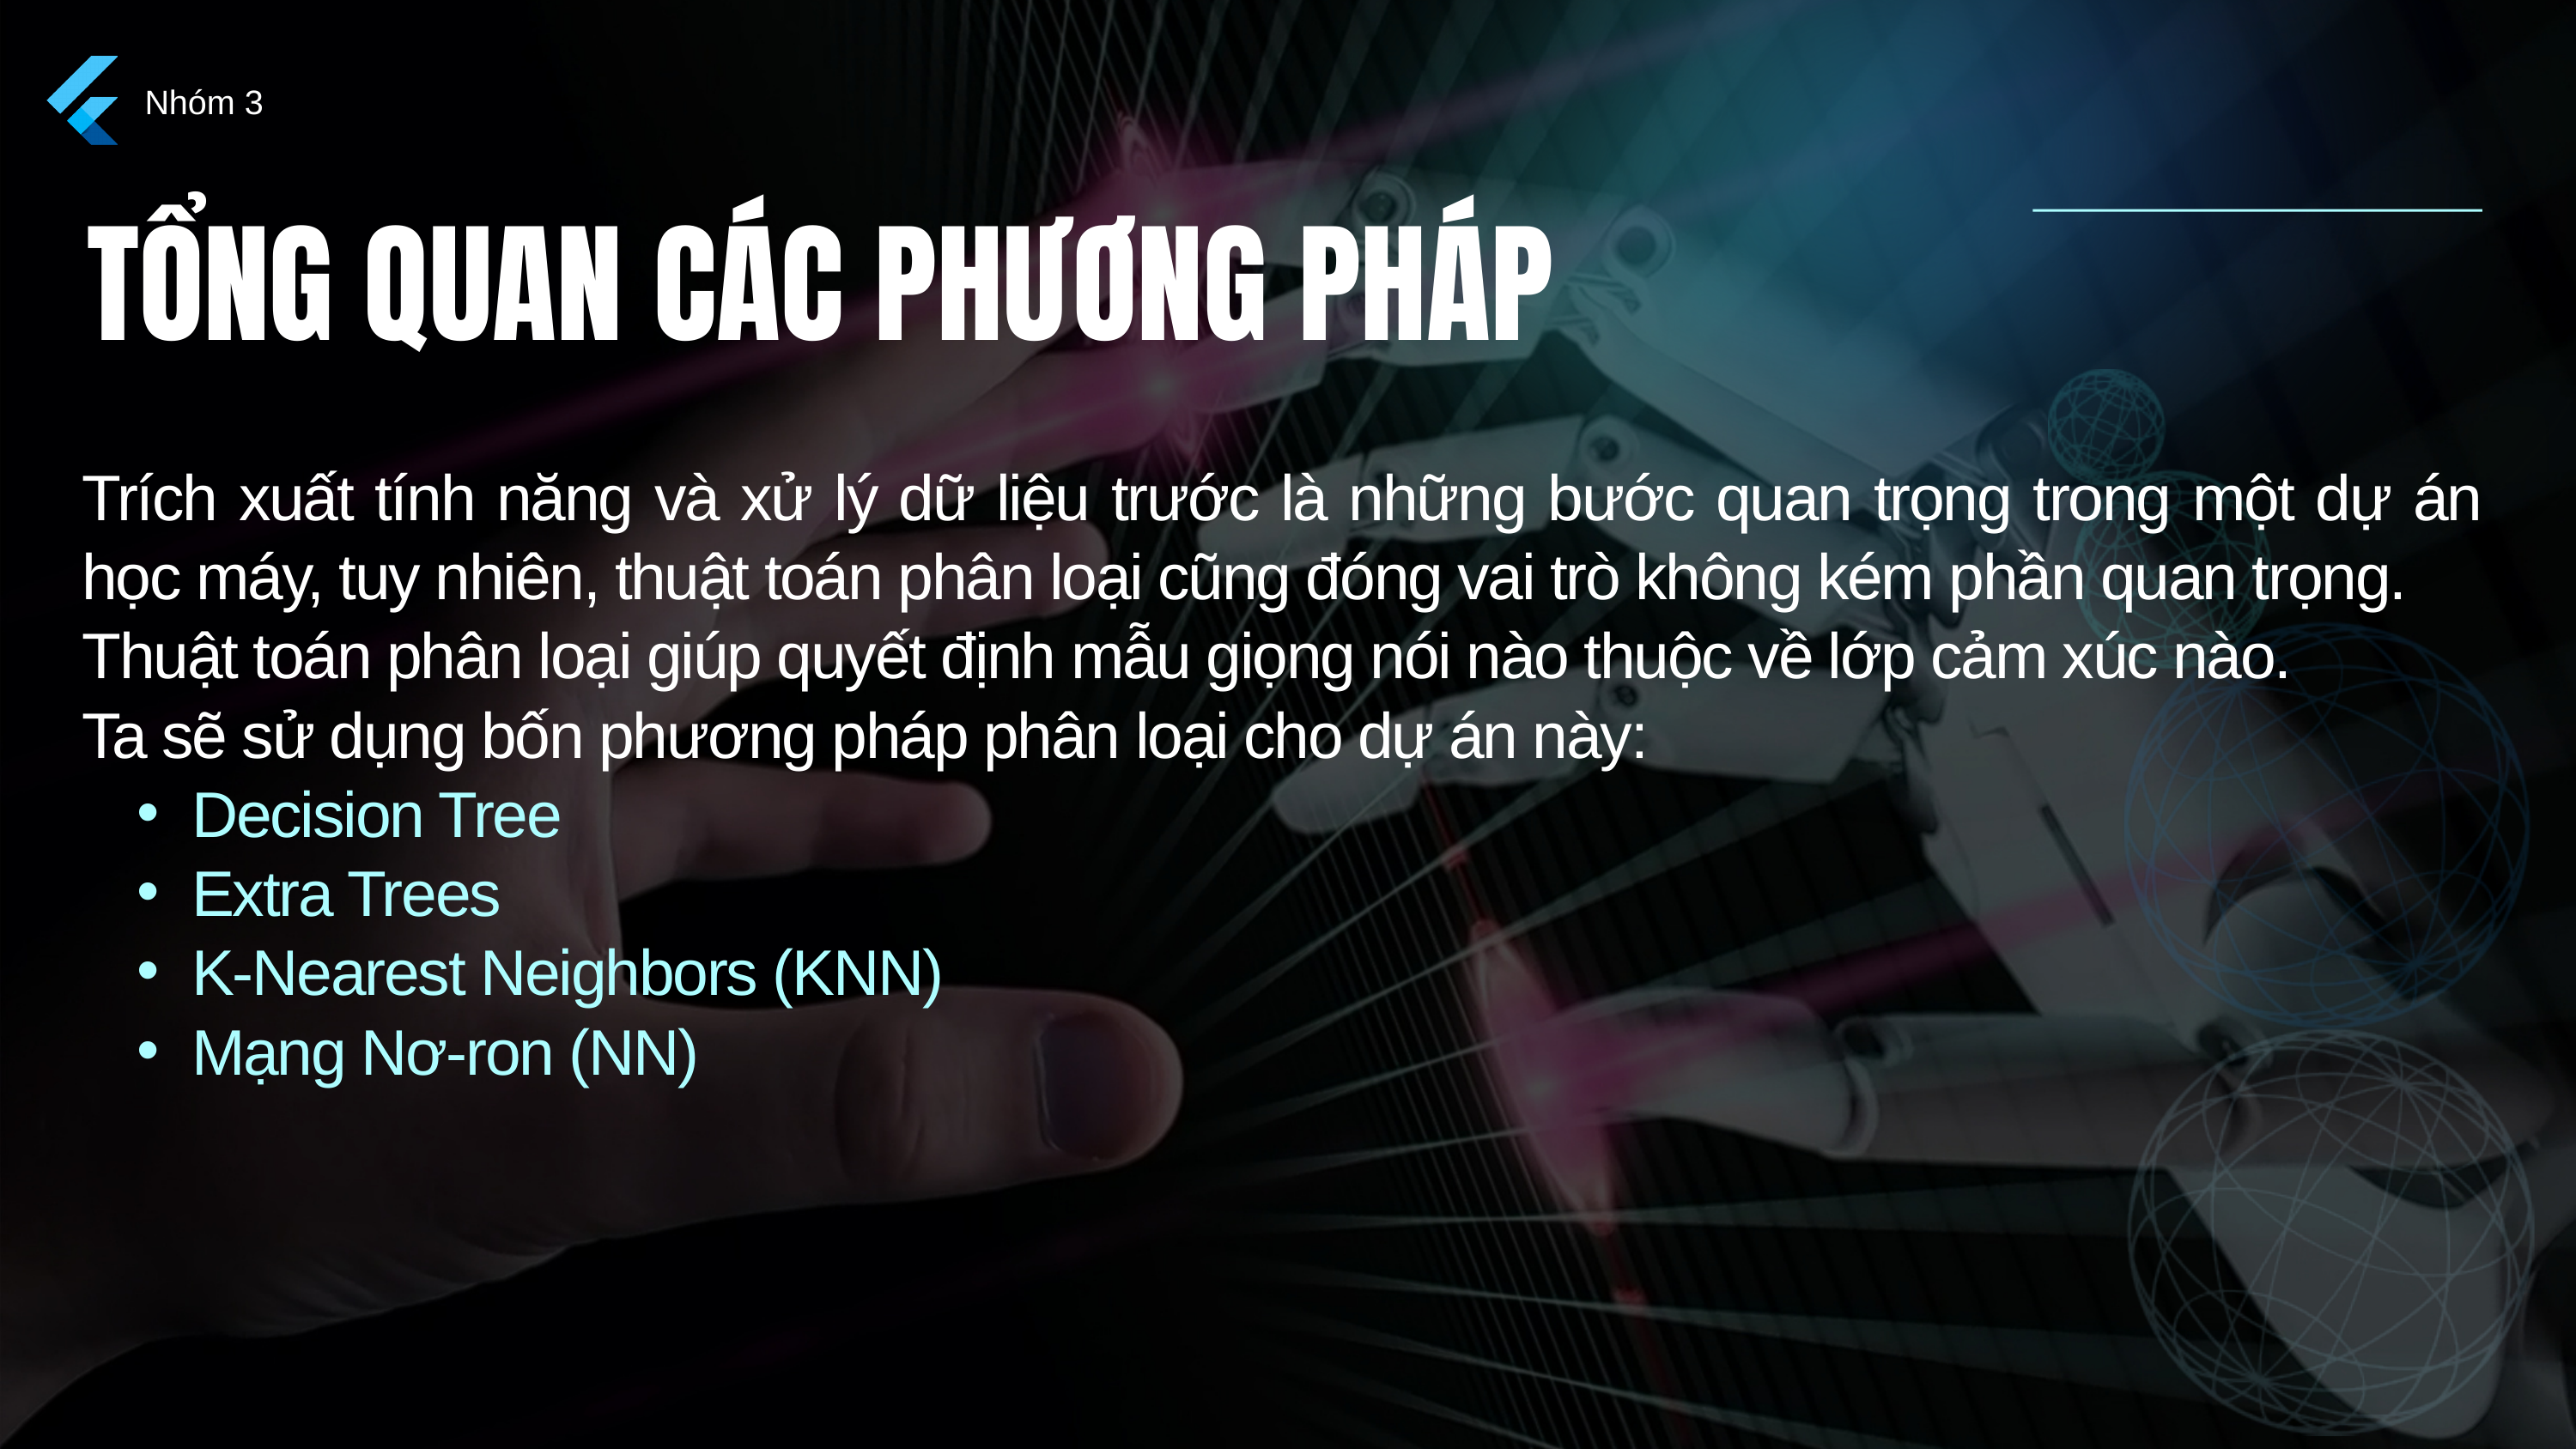

Nhóm 3

TỔNG QUAN CÁC PHƯƠNG PHÁP

Trích xuất tính năng và xử lý dữ liệu trước là những bước quan trọng trong một dự án học máy, tuy nhiên, thuật toán phân loại cũng đóng vai trò không kém phần quan trọng.
Thuật toán phân loại giúp quyết định mẫu giọng nói nào thuộc về lớp cảm xúc nào.
Ta sẽ sử dụng bốn phương pháp phân loại cho dự án này:
Decision Tree
Extra Trees
K-Nearest Neighbors (KNN)
Mạng Nơ-ron (NN)